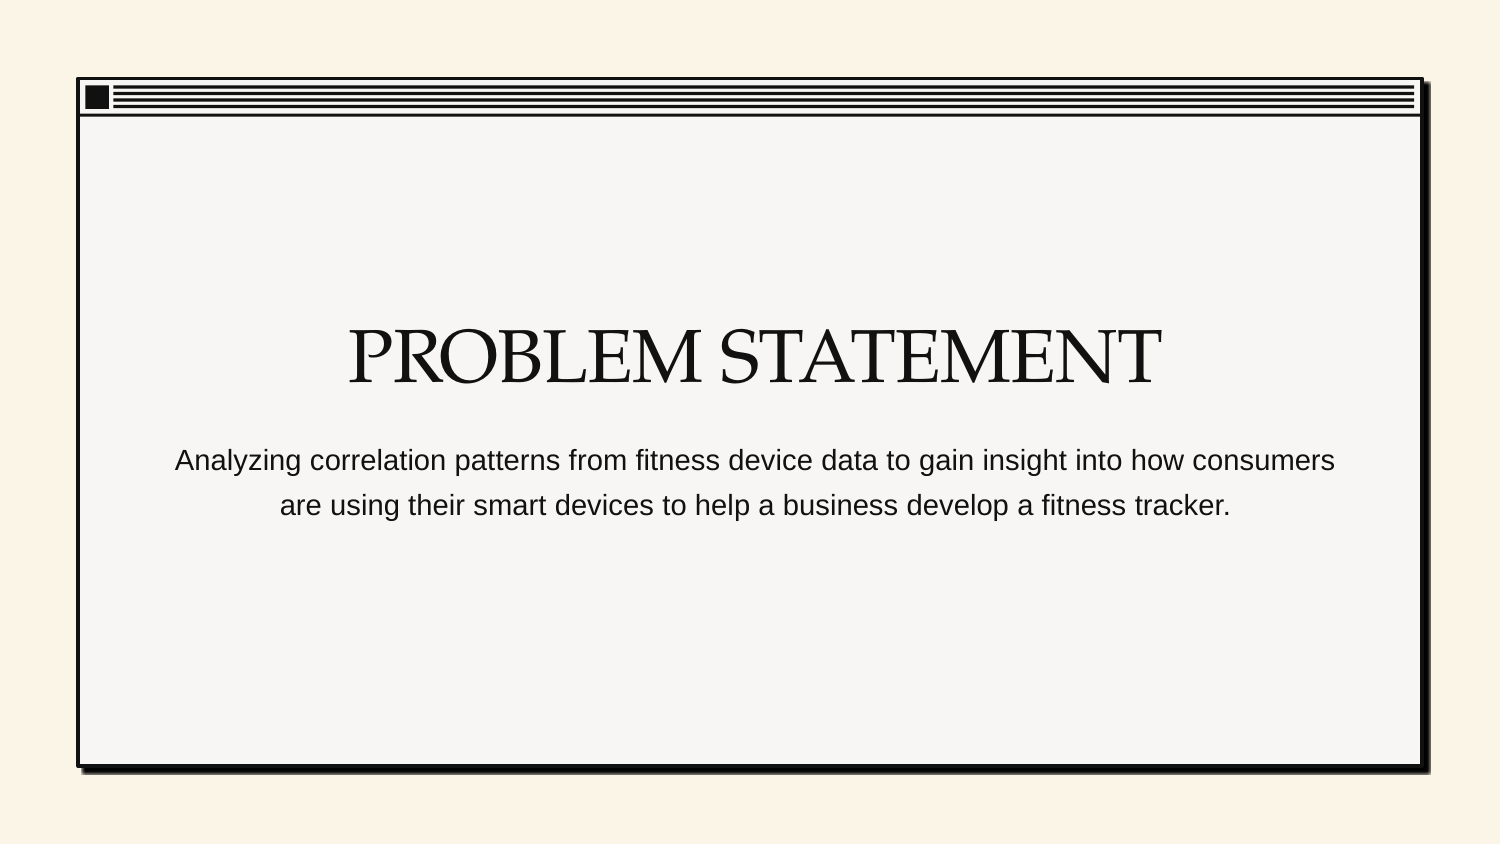

PROBLEM STATEMENT
Analyzing correlation patterns from fitness device data to gain insight into how consumers are using their smart devices to help a business develop a fitness tracker.